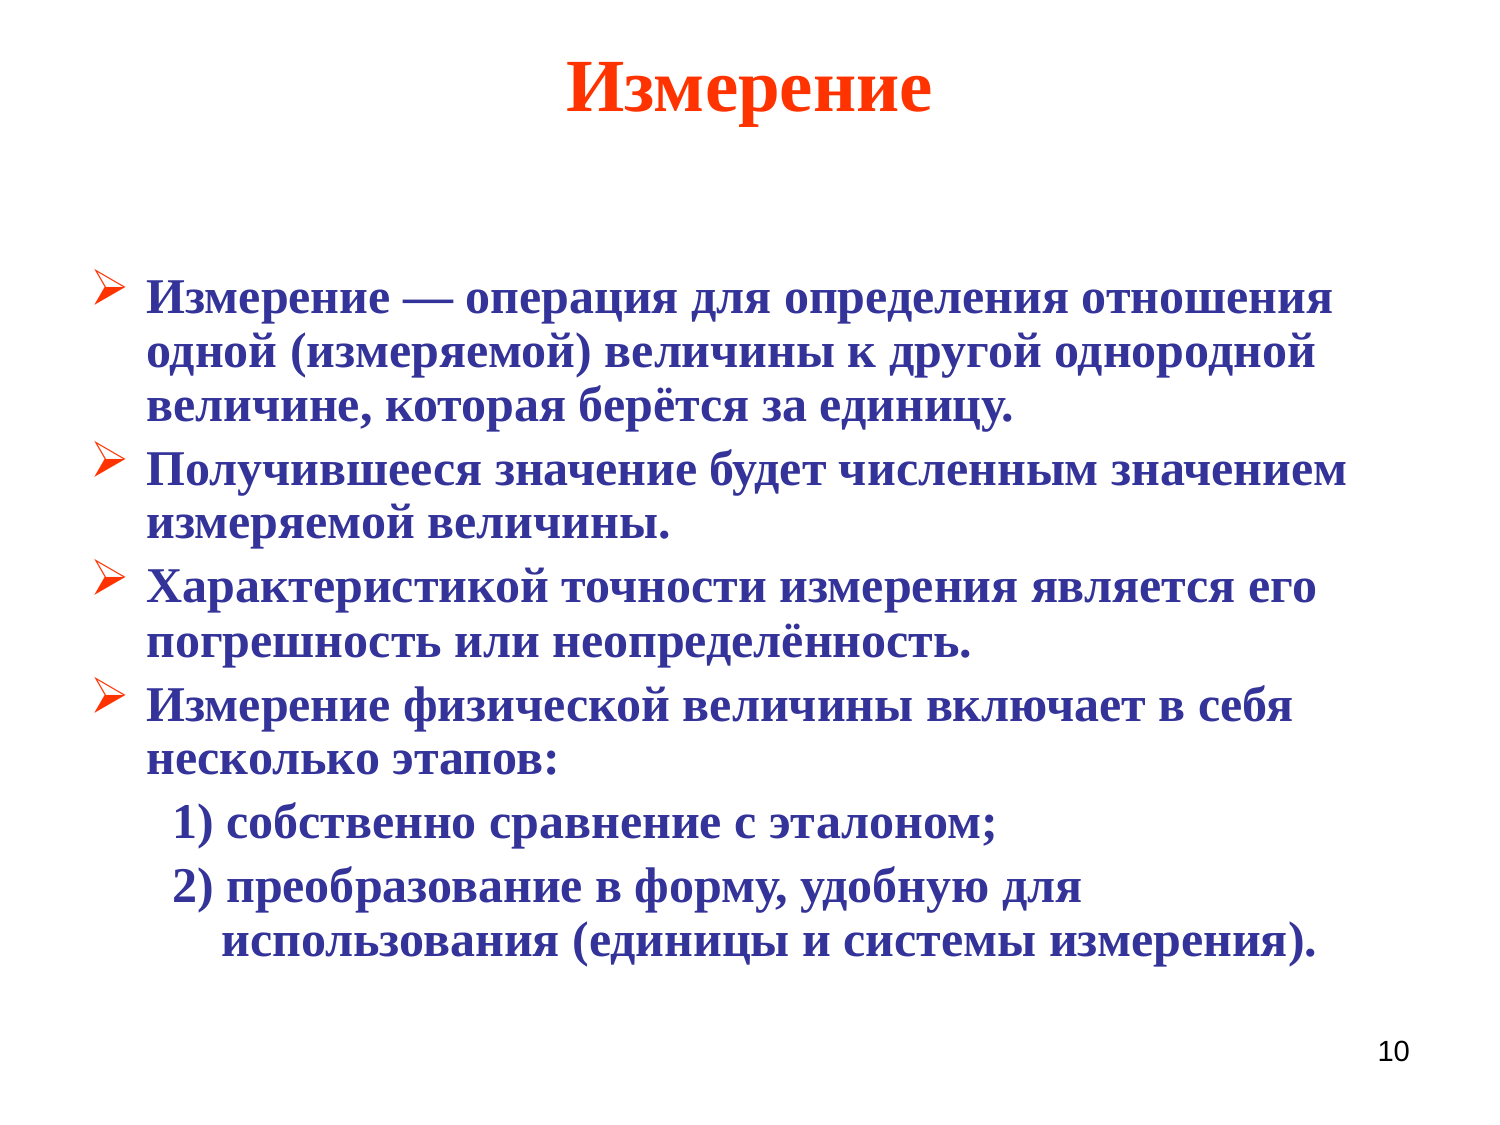

# Измерение
Измерение — операция для определения отношения одной (измеряемой) величины к другой однородной величине, которая берётся за единицу.
Получившееся значение будет численным значением измеряемой величины.
Характеристикой точности измерения является его погрешность или неопределённость.
Измерение физической величины включает в себя несколько этапов:
   1) собственно сравнение с эталоном;
   2) преобразование в форму, удобную для использования (единицы и системы измерения).

10